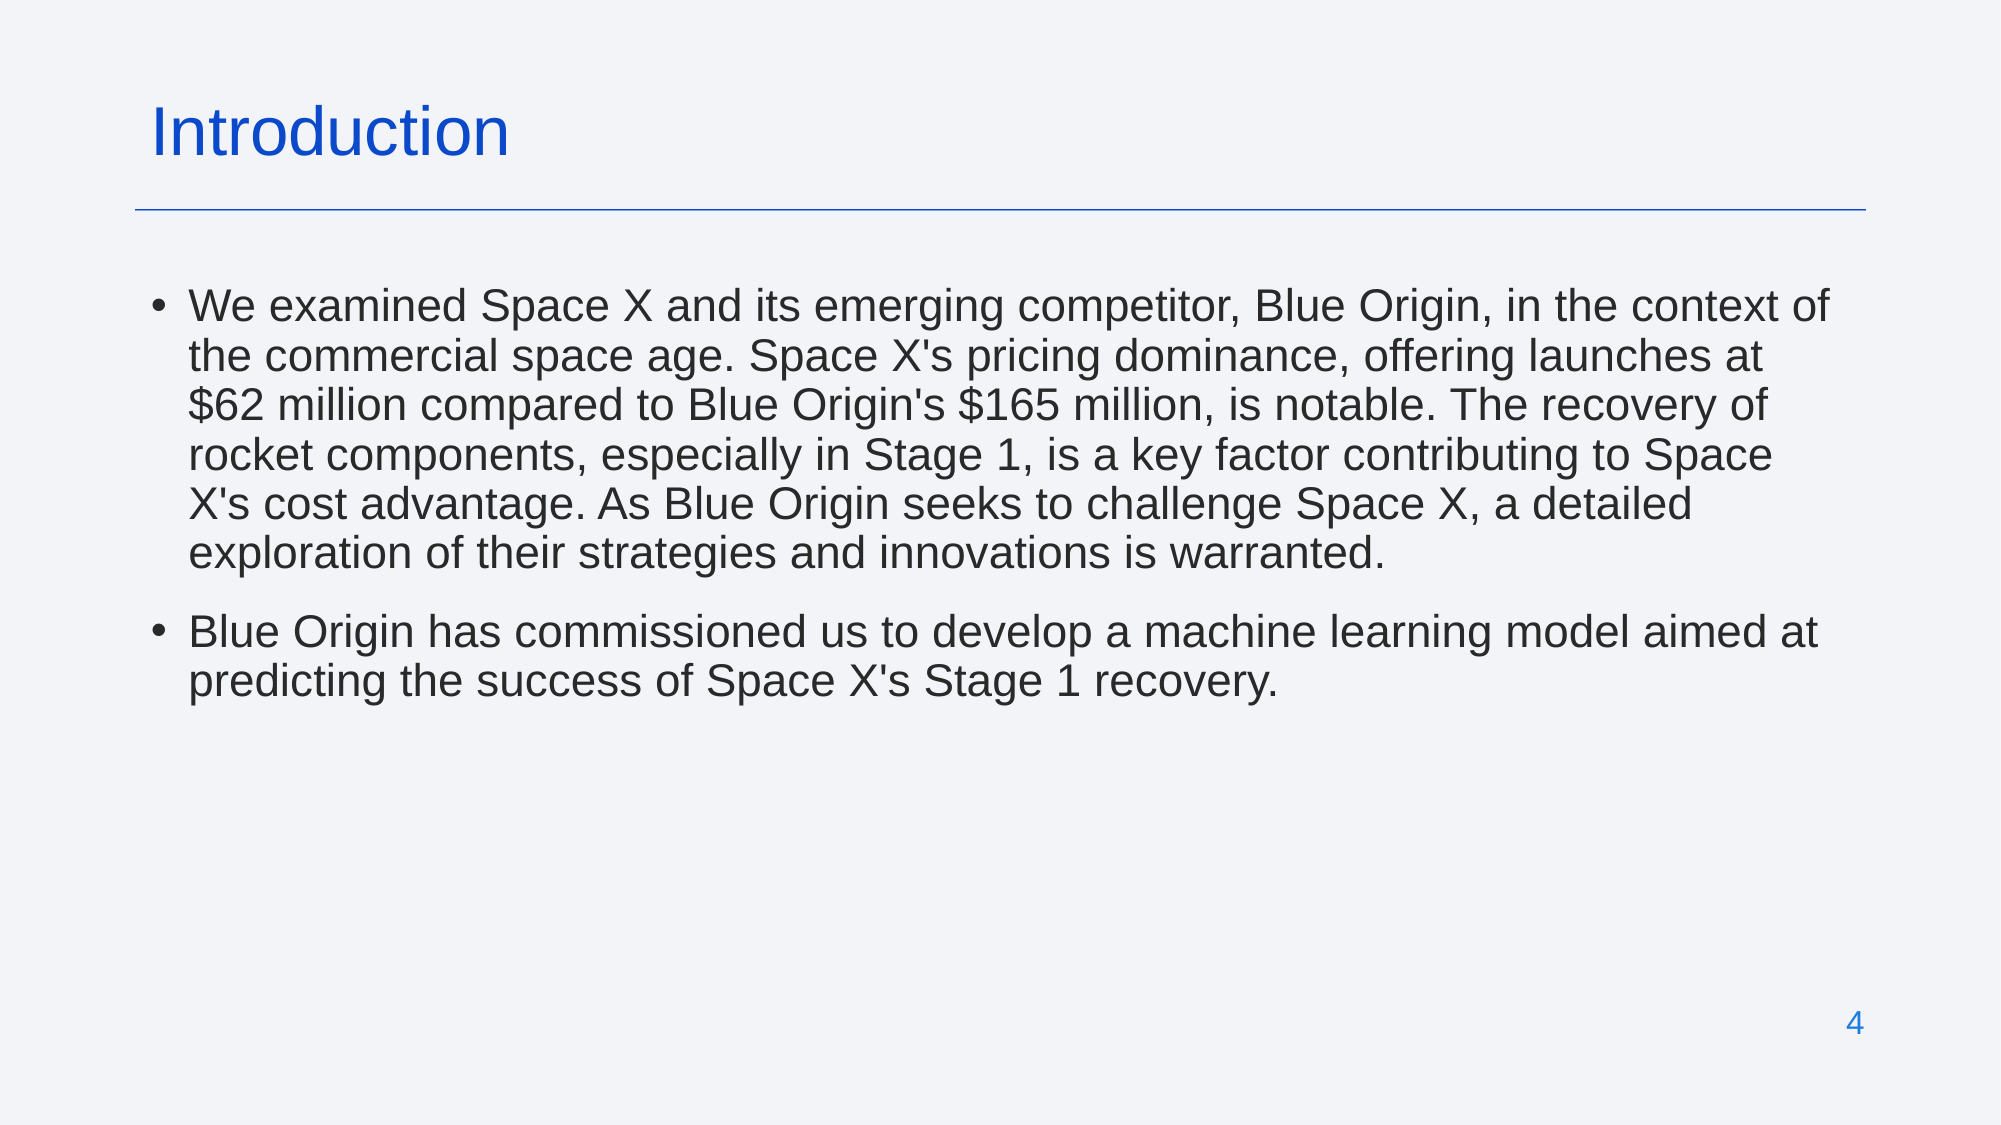

Introduction
We examined Space X and its emerging competitor, Blue Origin, in the context of the commercial space age. Space X's pricing dominance, offering launches at $62 million compared to Blue Origin's $165 million, is notable. The recovery of rocket components, especially in Stage 1, is a key factor contributing to Space X's cost advantage. As Blue Origin seeks to challenge Space X, a detailed exploration of their strategies and innovations is warranted.
Blue Origin has commissioned us to develop a machine learning model aimed at predicting the success of Space X's Stage 1 recovery.
4